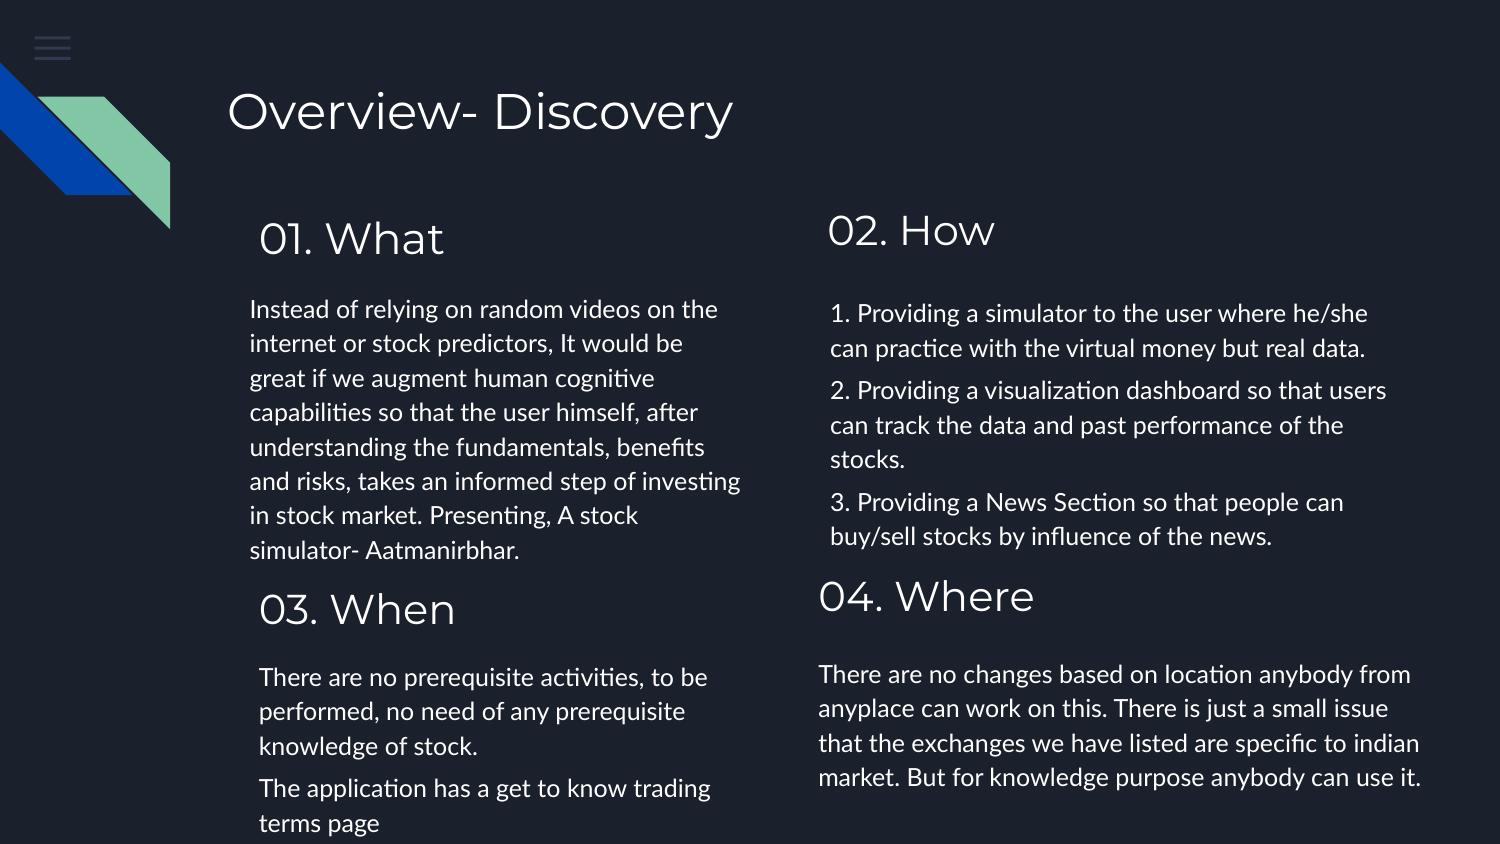

# Overview- Discovery
02. How

01. What

1. Providing a simulator to the user where he/she can practice with the virtual money but real data.
2. Providing a visualization dashboard so that users can track the data and past performance of the stocks.
3. Providing a News Section so that people can buy/sell stocks by influence of the news.
Instead of relying on random videos on the internet or stock predictors, It would be great if we augment human cognitive capabilities so that the user himself, after understanding the fundamentals, benefits and risks, takes an informed step of investing in stock market. Presenting, A stock simulator- Aatmanirbhar.

04. Where

03. When

There are no changes based on location anybody from anyplace can work on this. There is just a small issue that the exchanges we have listed are specific to indian market. But for knowledge purpose anybody can use it.
There are no prerequisite activities, to be performed, no need of any prerequisite knowledge of stock.
The application has a get to know trading terms page